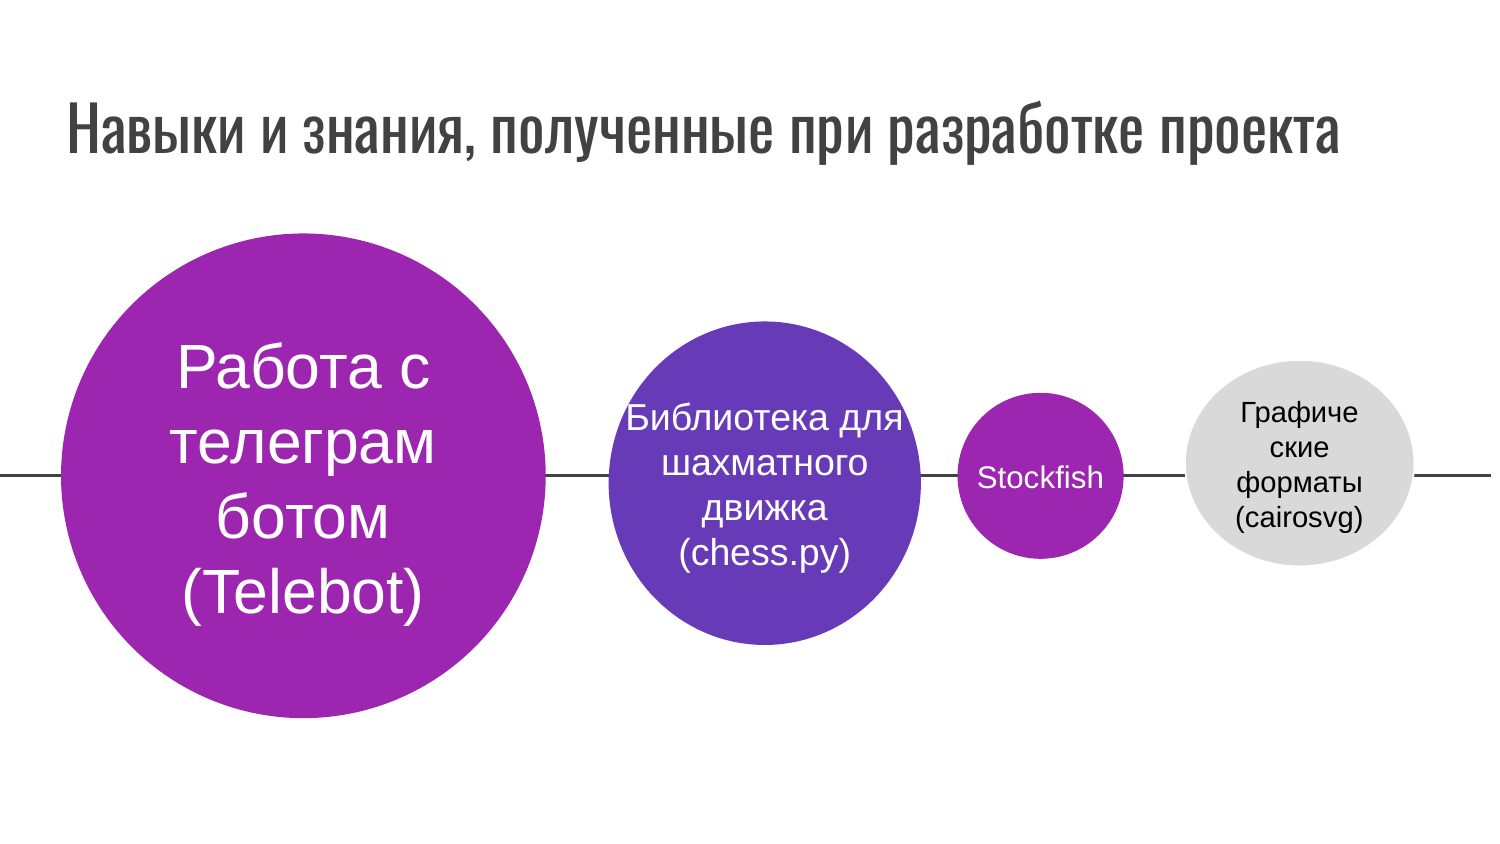

# Навыки и знания, полученные при разработке проекта

Графические форматы (cairosvg)

Библиотека для шахматного движка (chess.py)
Работа с телеграм ботом
(Telebot)

Stockfish